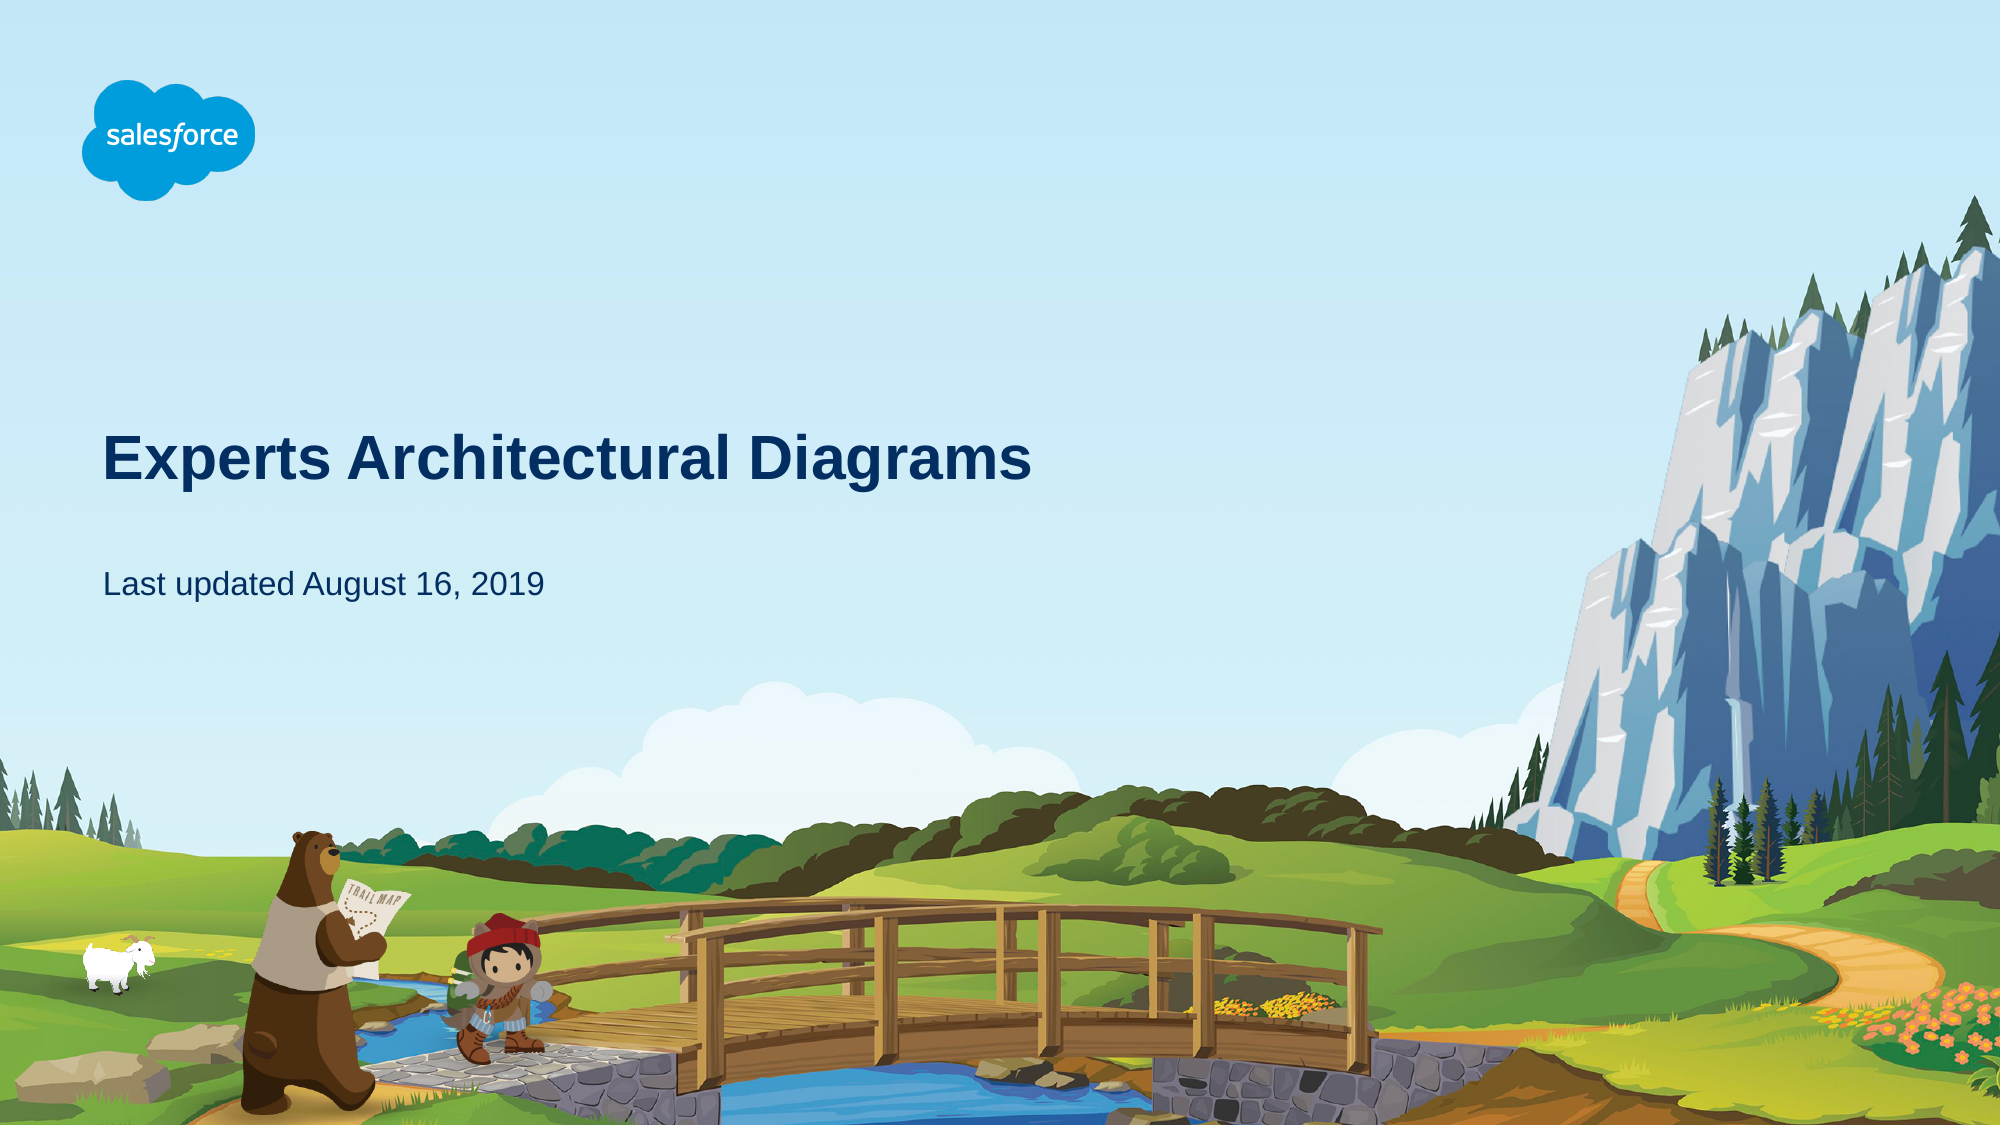

# Experts Architectural Diagrams
Last updated August 16, 2019